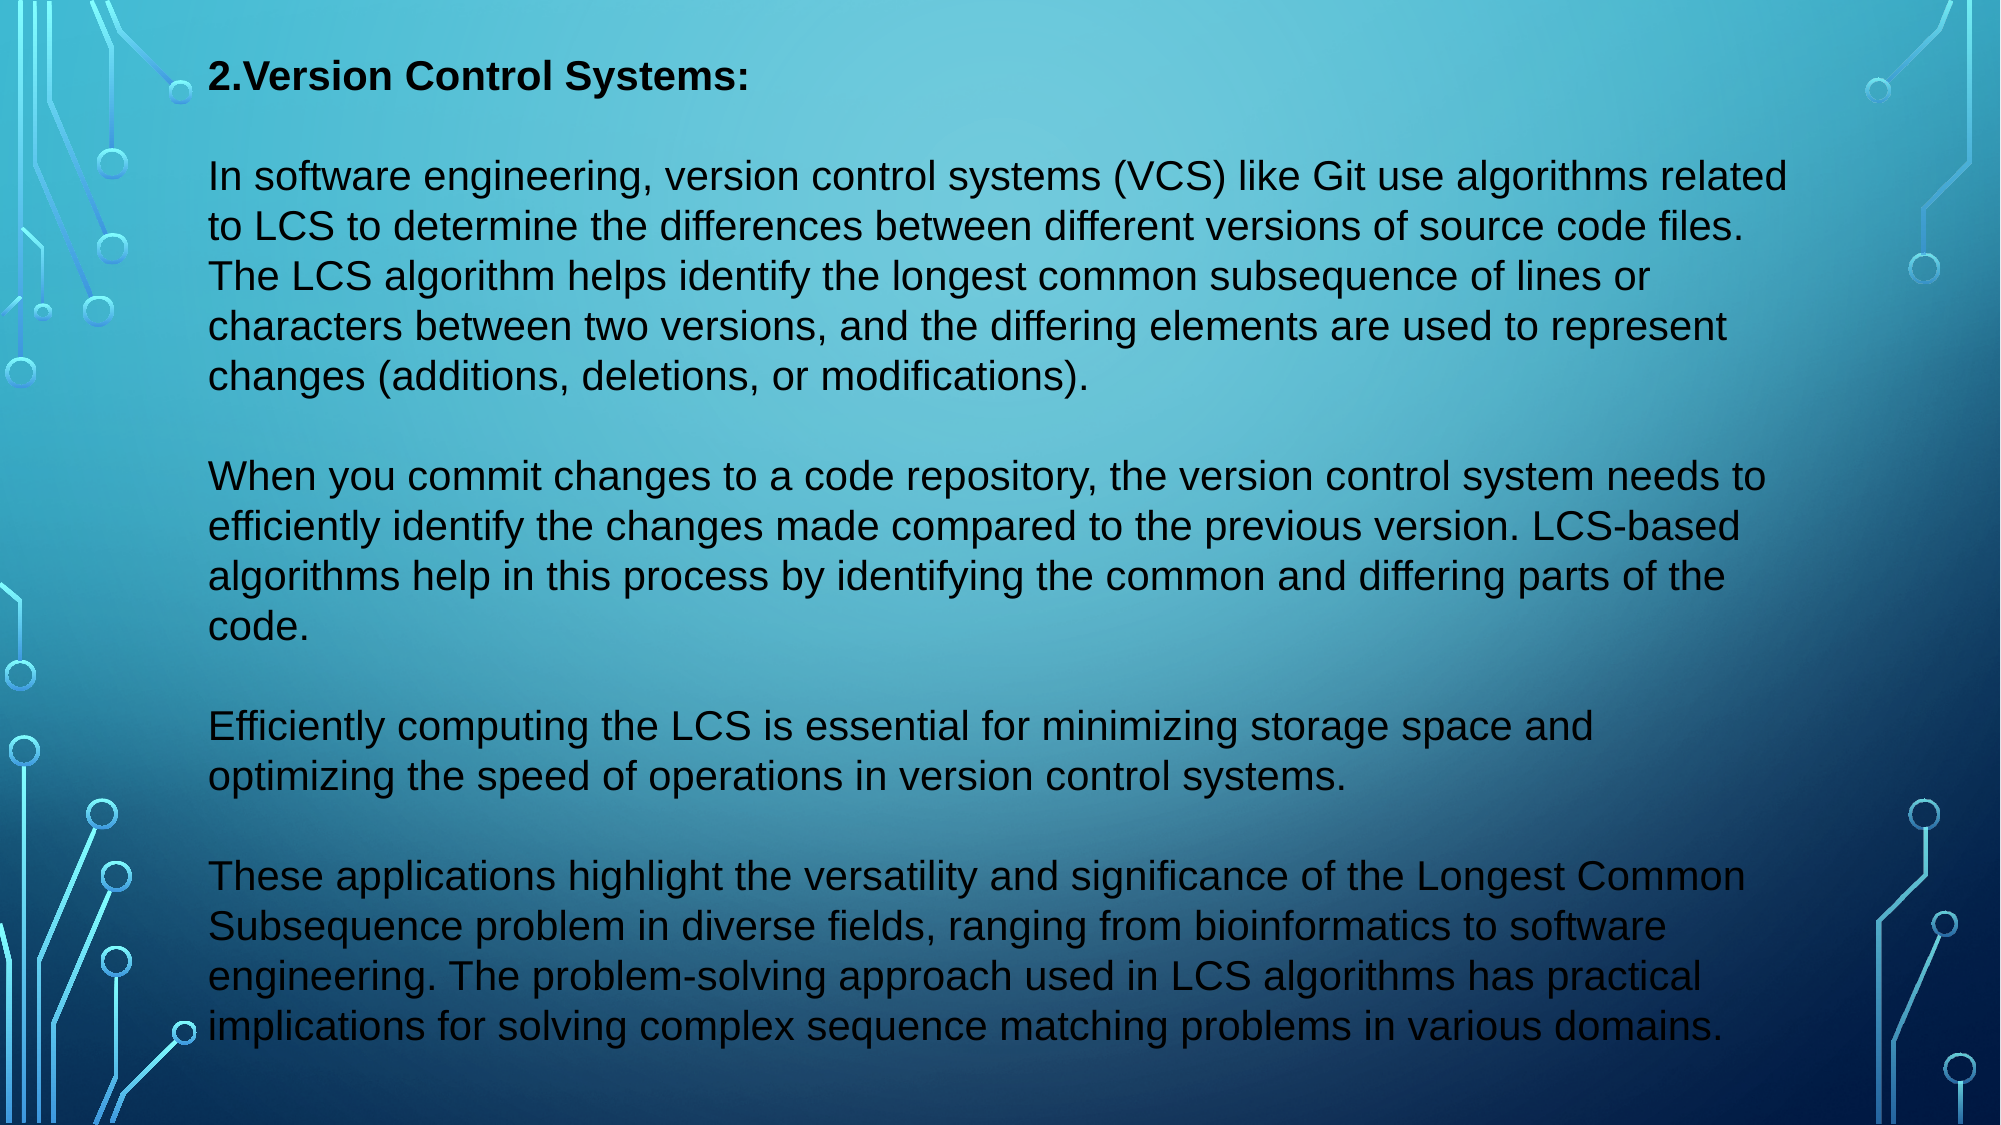

2.Version Control Systems:

In software engineering, version control systems (VCS) like Git use algorithms related to LCS to determine the differences between different versions of source code files. The LCS algorithm helps identify the longest common subsequence of lines or characters between two versions, and the differing elements are used to represent changes (additions, deletions, or modifications).

When you commit changes to a code repository, the version control system needs to efficiently identify the changes made compared to the previous version. LCS-based algorithms help in this process by identifying the common and differing parts of the code.

Efficiently computing the LCS is essential for minimizing storage space and optimizing the speed of operations in version control systems.

These applications highlight the versatility and significance of the Longest Common Subsequence problem in diverse fields, ranging from bioinformatics to software engineering. The problem-solving approach used in LCS algorithms has practical implications for solving complex sequence matching problems in various domains.